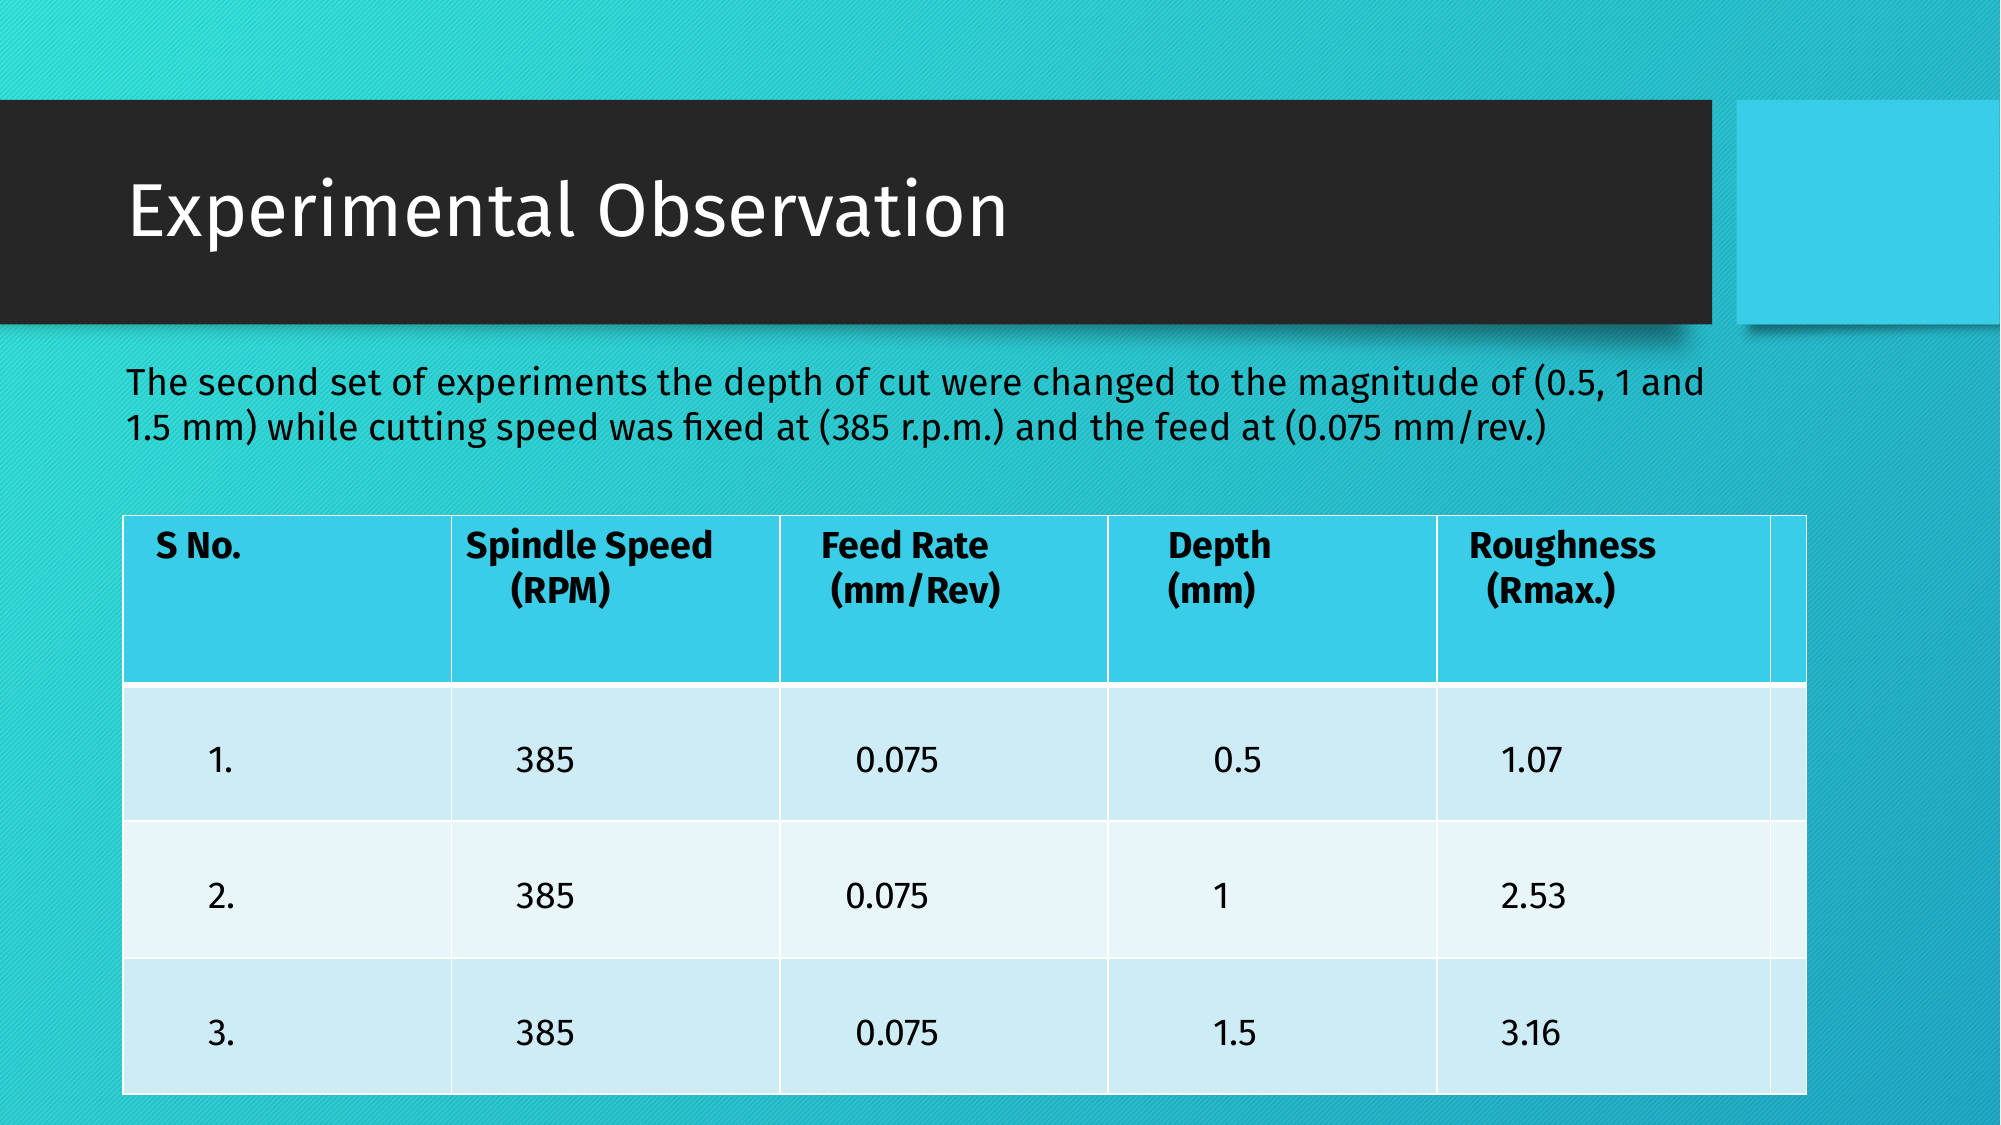

# Experimental Observation
The second set of experiments the depth of cut were changed to the magnitude of (0.5, 1 and 1.5 mm) while cutting speed was fixed at (385 r.p.m.) and the feed at (0.075 mm/rev.)
| ​  S No. | ​Spindle Speed      (RPM) | ​   Feed Rate     (mm/Rev) | ​     Depth      (mm) | ​  Roughness     (Rmax.) | ​ |
| --- | --- | --- | --- | --- | --- |
| ​        1. | ​      385 | ​       0.075 | ​          0.5 | ​      1.07 | ​ |
| ​        2. | ​      385 | ​      0.075 | ​          1 | ​      2.53 | ​ |
| ​        3. | ​      385 | ​       0.075 | ​          1.5 | ​      3.16 | ​ |